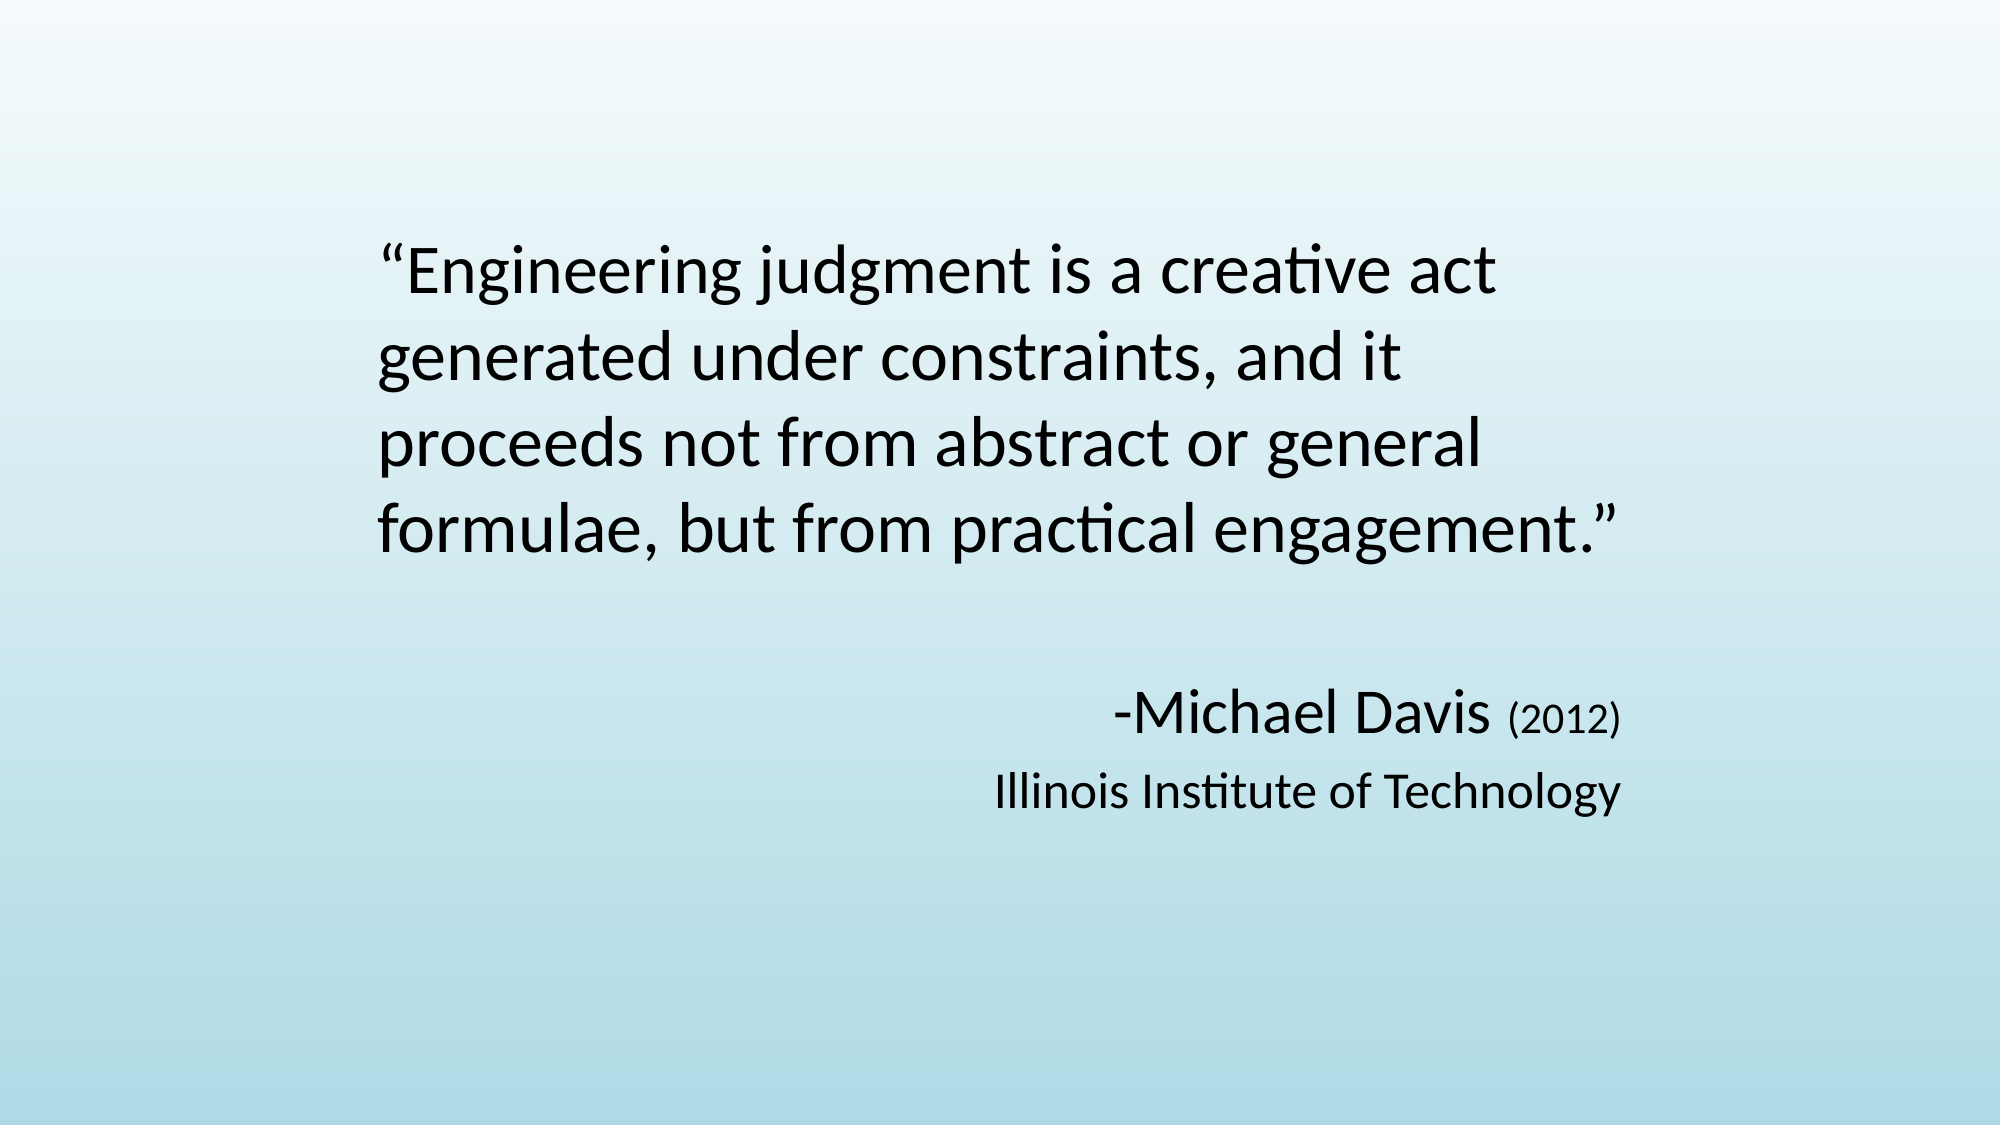

“Engineering judgment is a creative act generated under constraints, and it proceeds not from abstract or general formulae, but from practical engagement.”

-Michael Davis (2012)
Illinois Institute of Technology